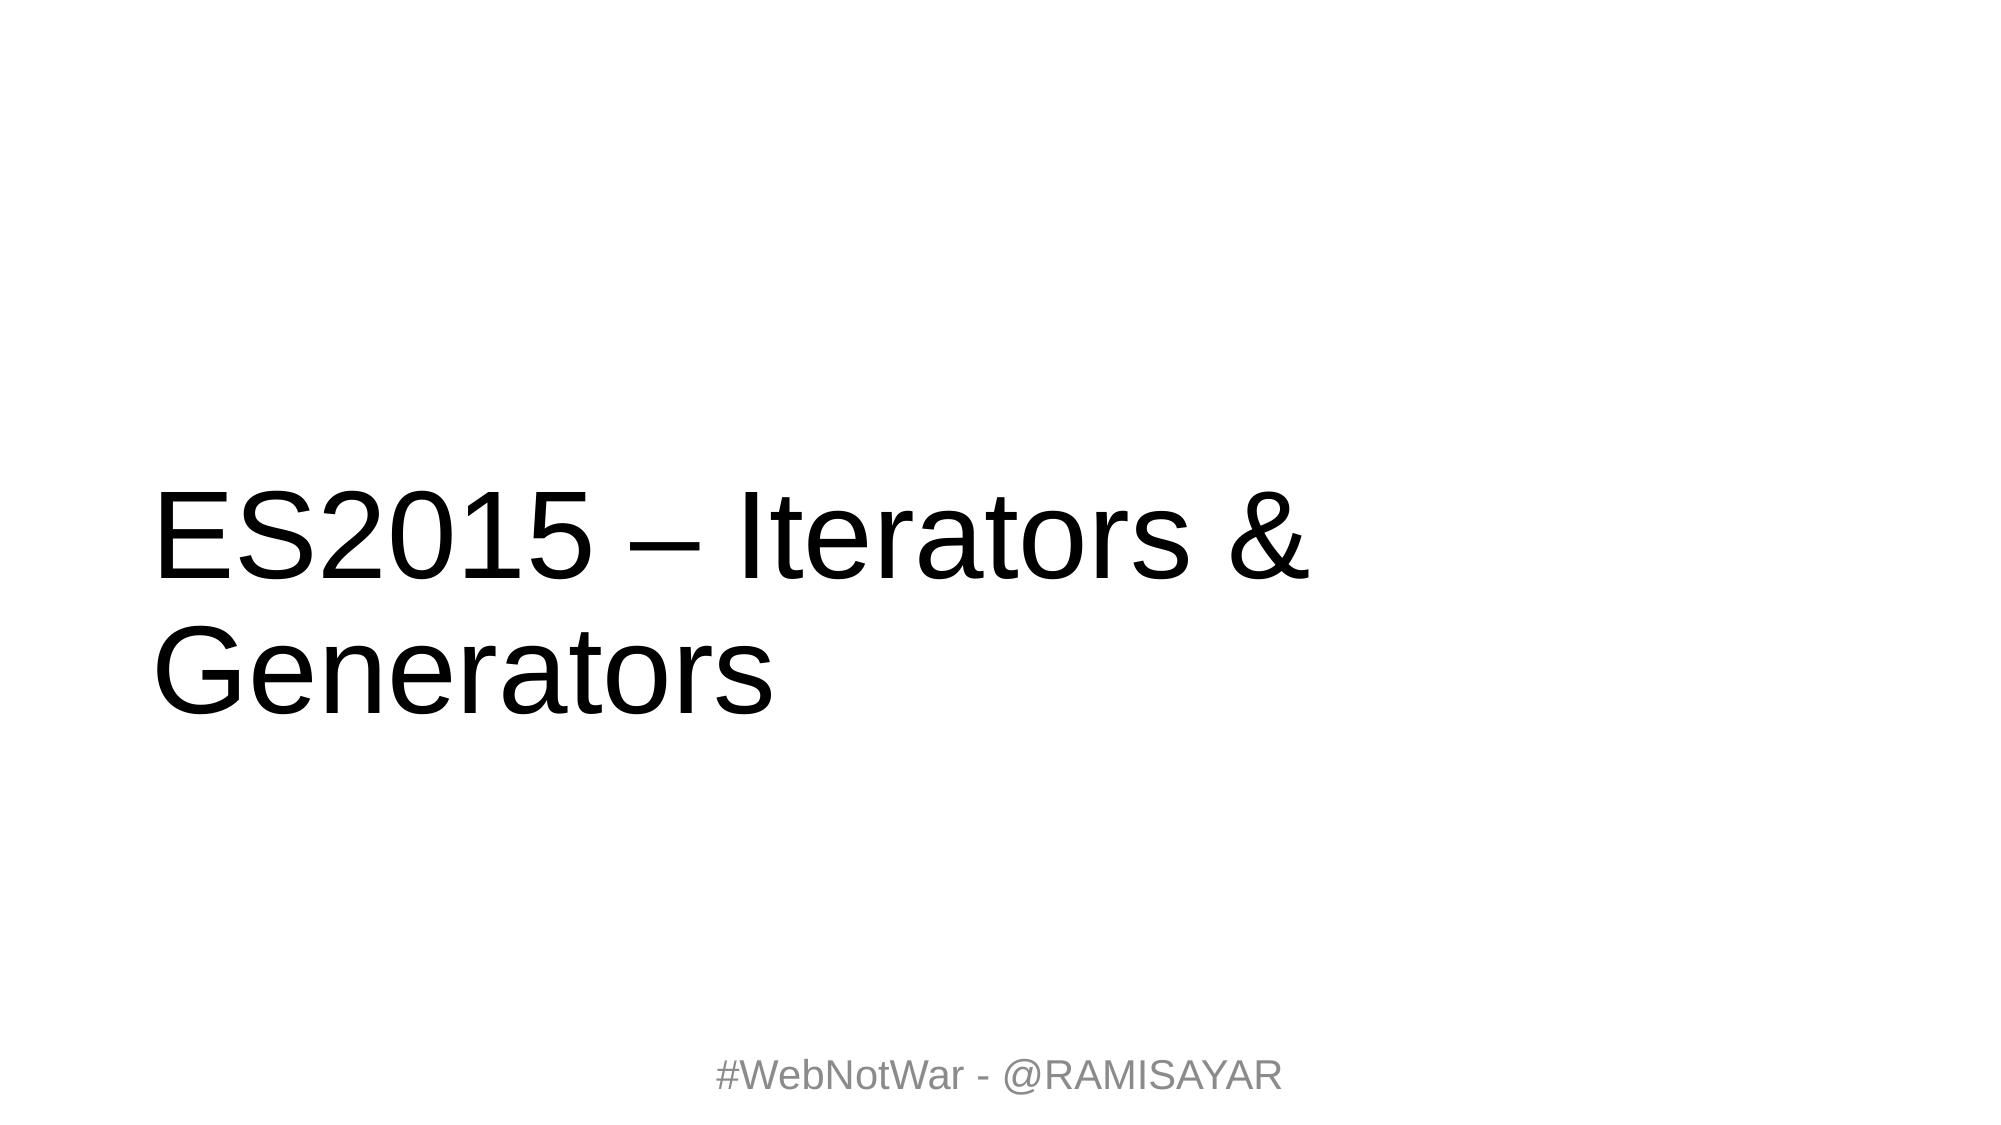

# ES2015 – Iterators & Generators

#WebNotWar - @RAMISAYAR